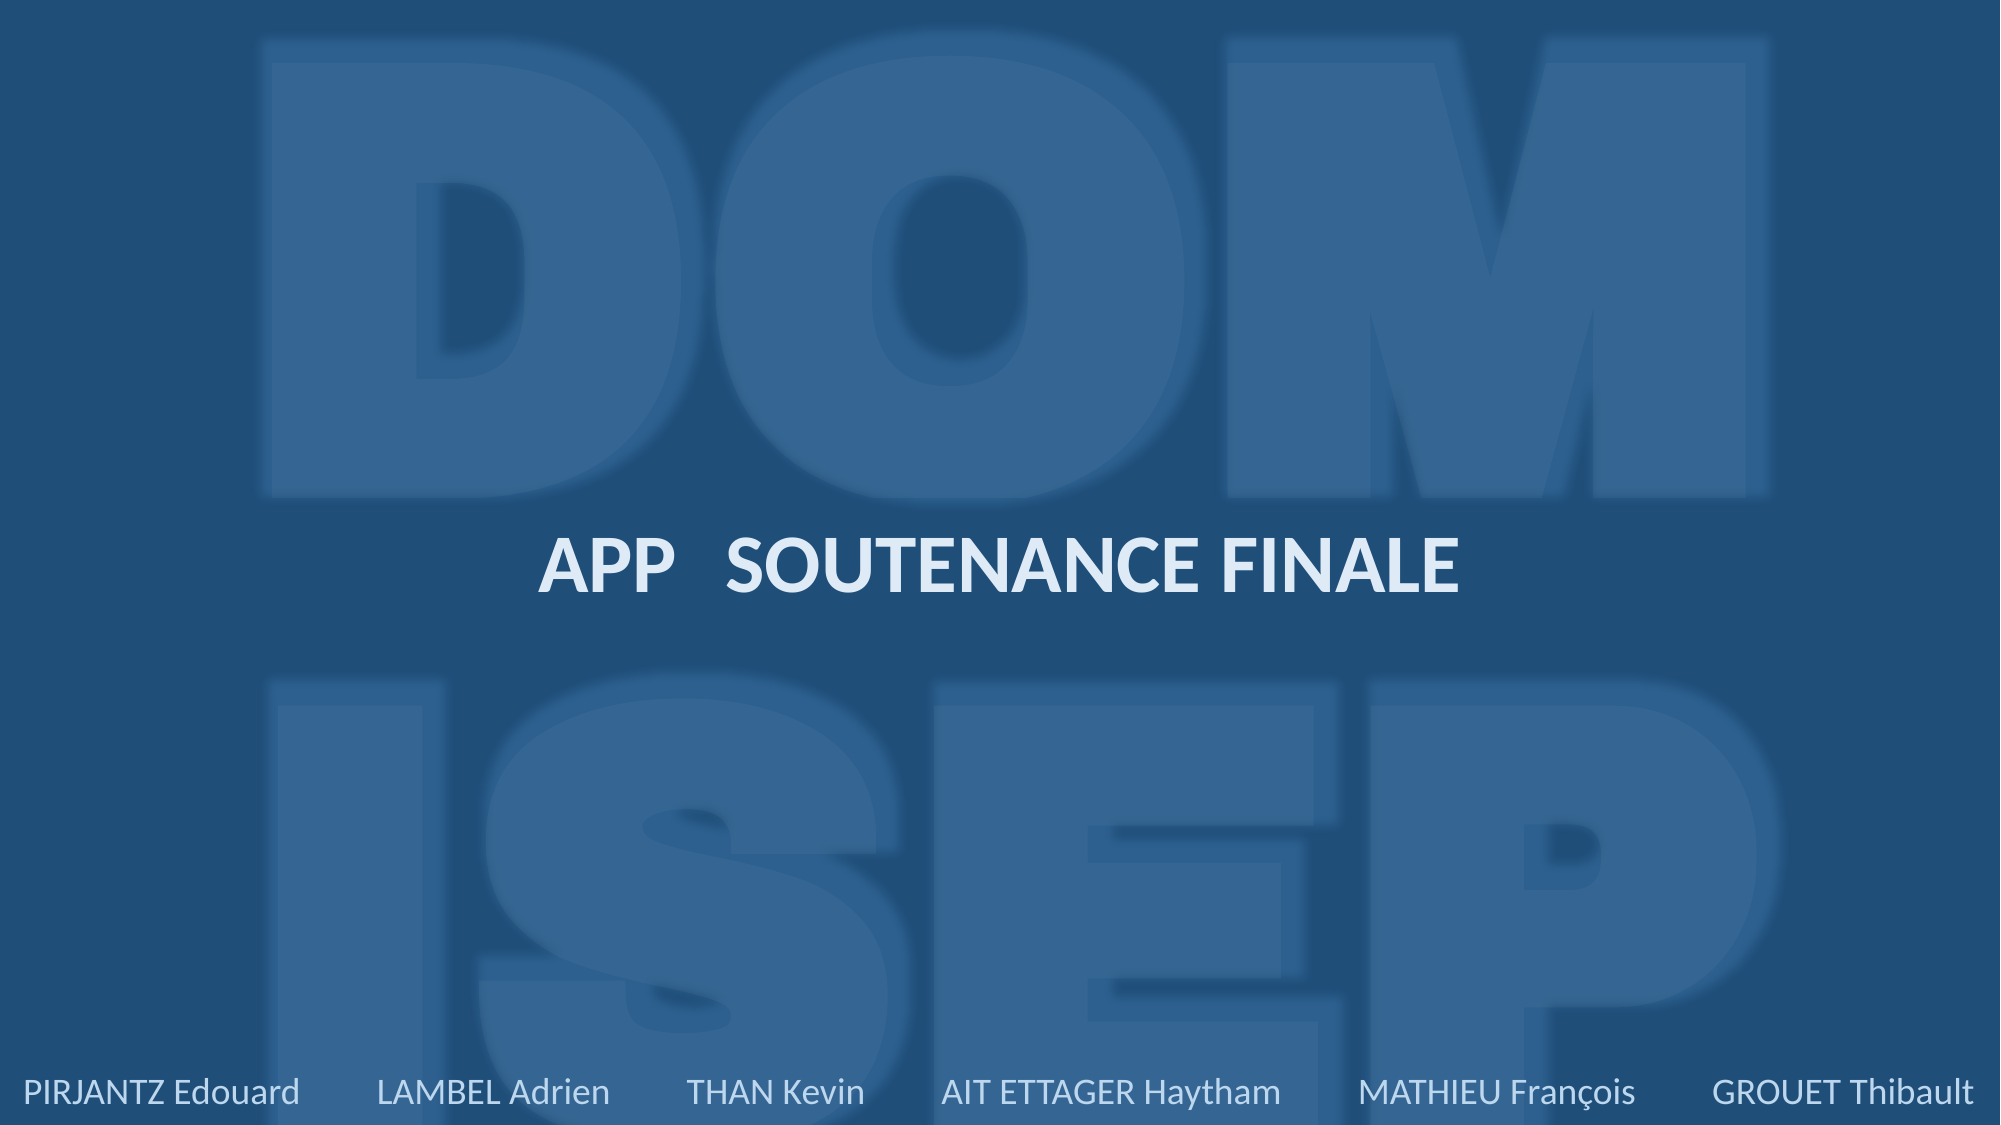

DOM
ISEP
APP	  SOUTENANCE FINALE
PIRJANTZ Edouard         LAMBEL Adrien         THAN Kevin         AIT ETTAGER Haytham         MATHIEU François         GROUET Thibault